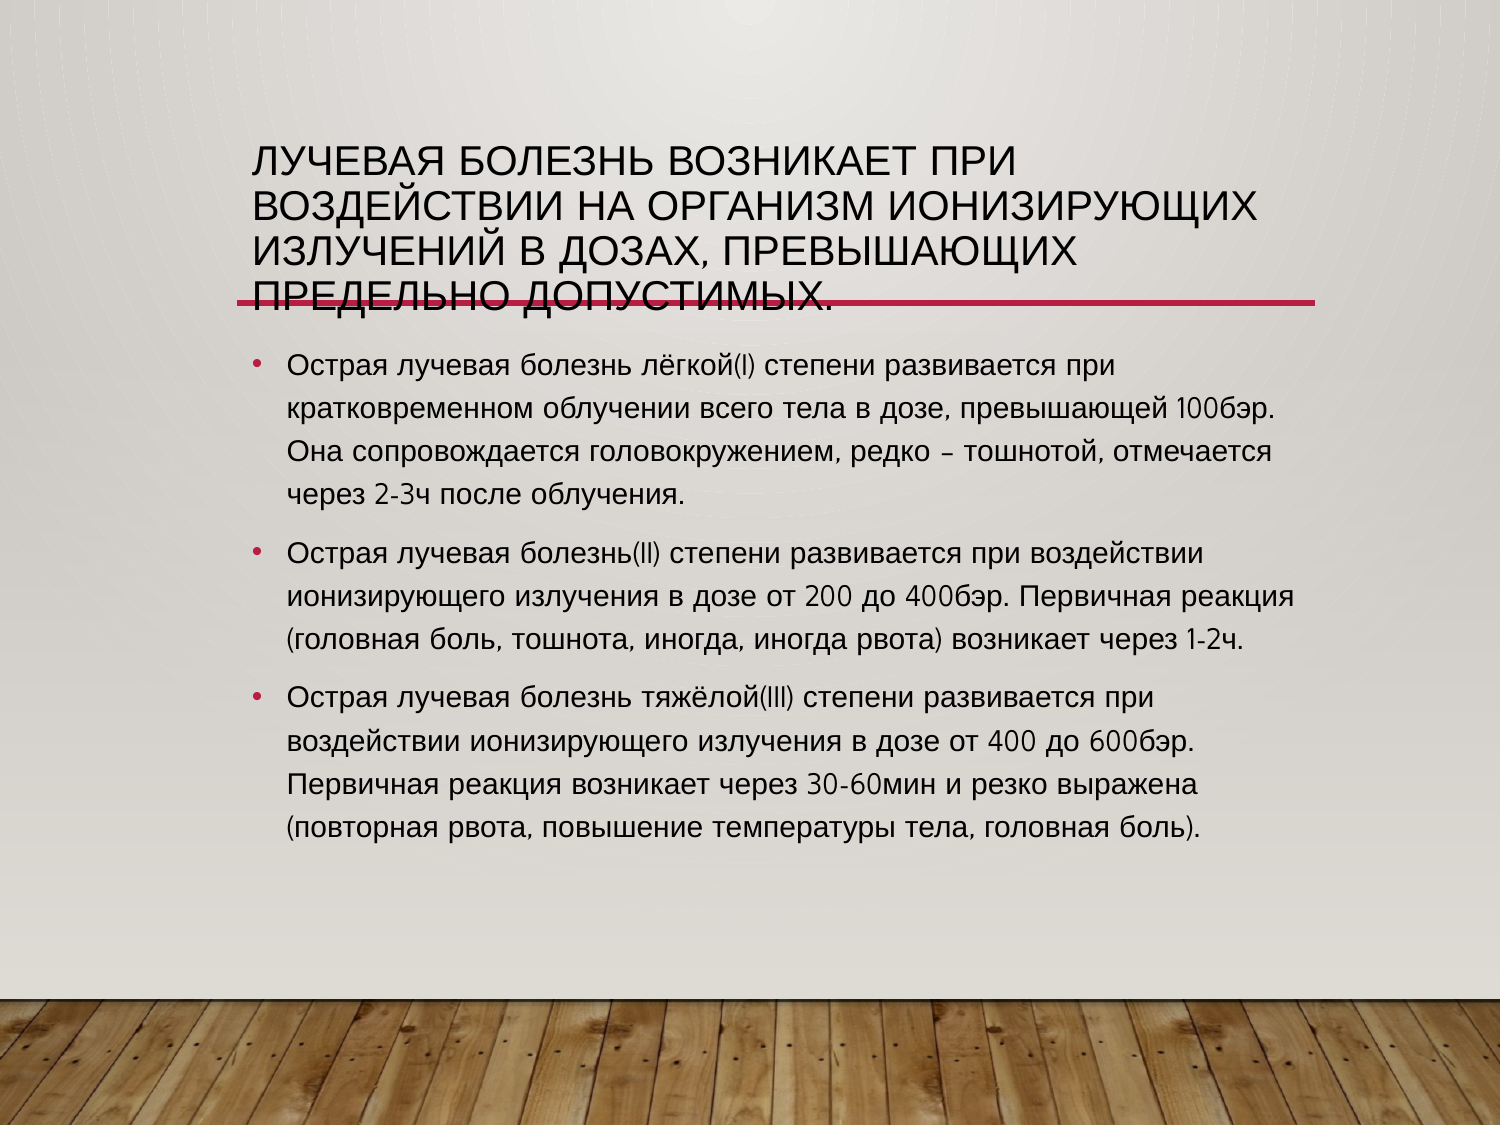

# Лучевая болезнь возникает при воздействии на организм ионизирующих излучений в дозах, превышающих предельно допустимых.
Острая лучевая болезнь лёгкой(I) степени развивается при кратковременном облучении всего тела в дозе, превышающей 100бэр. Она сопровождается головокружением, редко – тошнотой, отмечается через 2-3ч после облучения.
Острая лучевая болезнь(II) степени развивается при воздействии ионизирующего излучения в дозе от 200 до 400бэр. Первичная реакция (головная боль, тошнота, иногда, иногда рвота) возникает через 1-2ч.
Острая лучевая болезнь тяжёлой(III) степени развивается при воздействии ионизирующего излучения в дозе от 400 до 600бэр. Первичная реакция возникает через 30-60мин и резко выражена (повторная рвота, повышение температуры тела, головная боль).